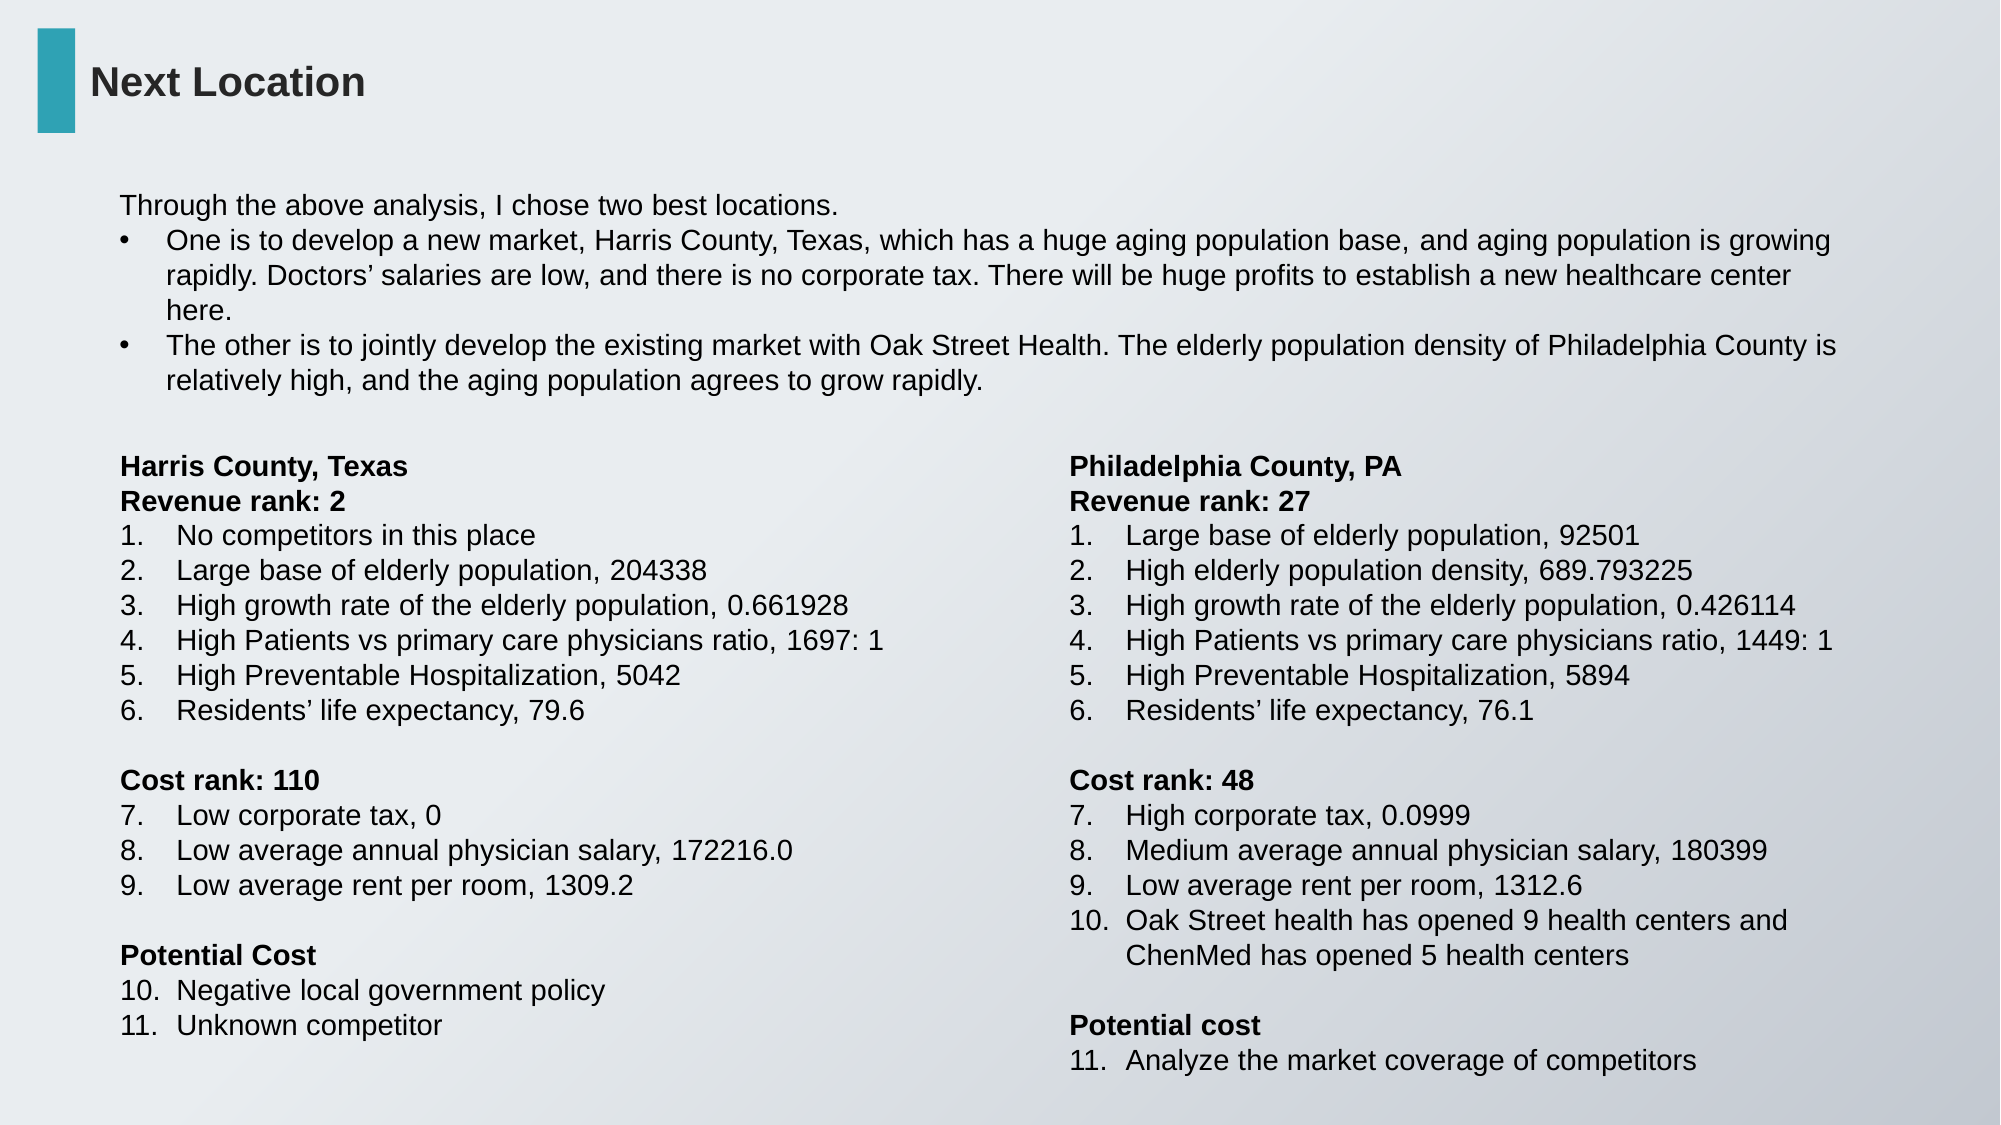

Next Location
Through the above analysis, I chose two best locations.
One is to develop a new market, Harris County, Texas, which has a huge aging population base, and aging population is growing rapidly. Doctors’ salaries are low, and there is no corporate tax. There will be huge profits to establish a new healthcare center here.
The other is to jointly develop the existing market with Oak Street Health. The elderly population density of Philadelphia County is relatively high, and the aging population agrees to grow rapidly.
Harris County, Texas
Revenue rank: 2
No competitors in this place
Large base of elderly population, 204338
High growth rate of the elderly population, 0.661928
High Patients vs primary care physicians ratio, 1697: 1
High Preventable Hospitalization, 5042
Residents’ life expectancy, 79.6

Cost rank: 110
Low corporate tax, 0
Low average annual physician salary, 172216.0
Low average rent per room, 1309.2

Potential Cost
Negative local government policy
Unknown competitor

Philadelphia County, PA
Revenue rank: 27
Large base of elderly population, 92501
High elderly population density, 689.793225
High growth rate of the elderly population, 0.426114
High Patients vs primary care physicians ratio, 1449: 1
High Preventable Hospitalization, 5894
Residents’ life expectancy, 76.1

Cost rank: 48
High corporate tax, 0.0999
Medium average annual physician salary, 180399
Low average rent per room, 1312.6
Oak Street health has opened 9 health centers and ChenMed has opened 5 health centers

Potential cost
Analyze the market coverage of competitors